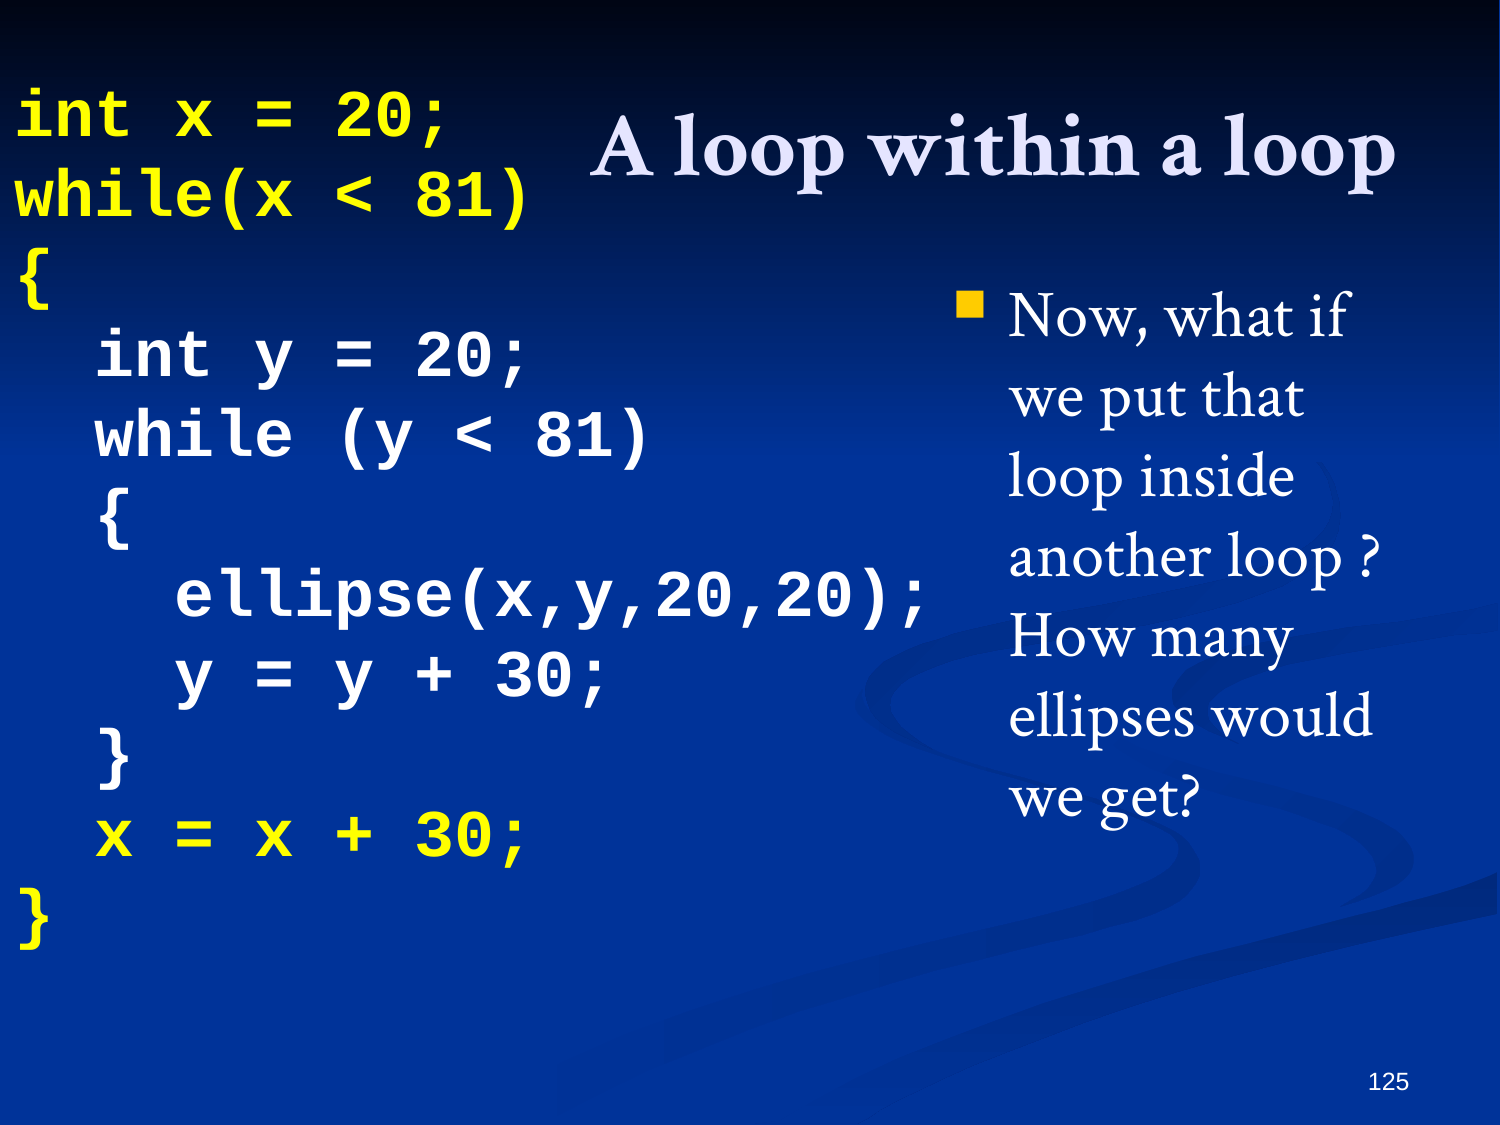

# A loop within a loop
int x = 20;
while(x < 81)
{
  int y = 20;
  while (y < 81)
  {
    ellipse(x,y,20,20);
    y = y + 30;
  }
  x = x + 30;
}
Now, what if we put that loop inside another loop ? How many ellipses would we get?
125